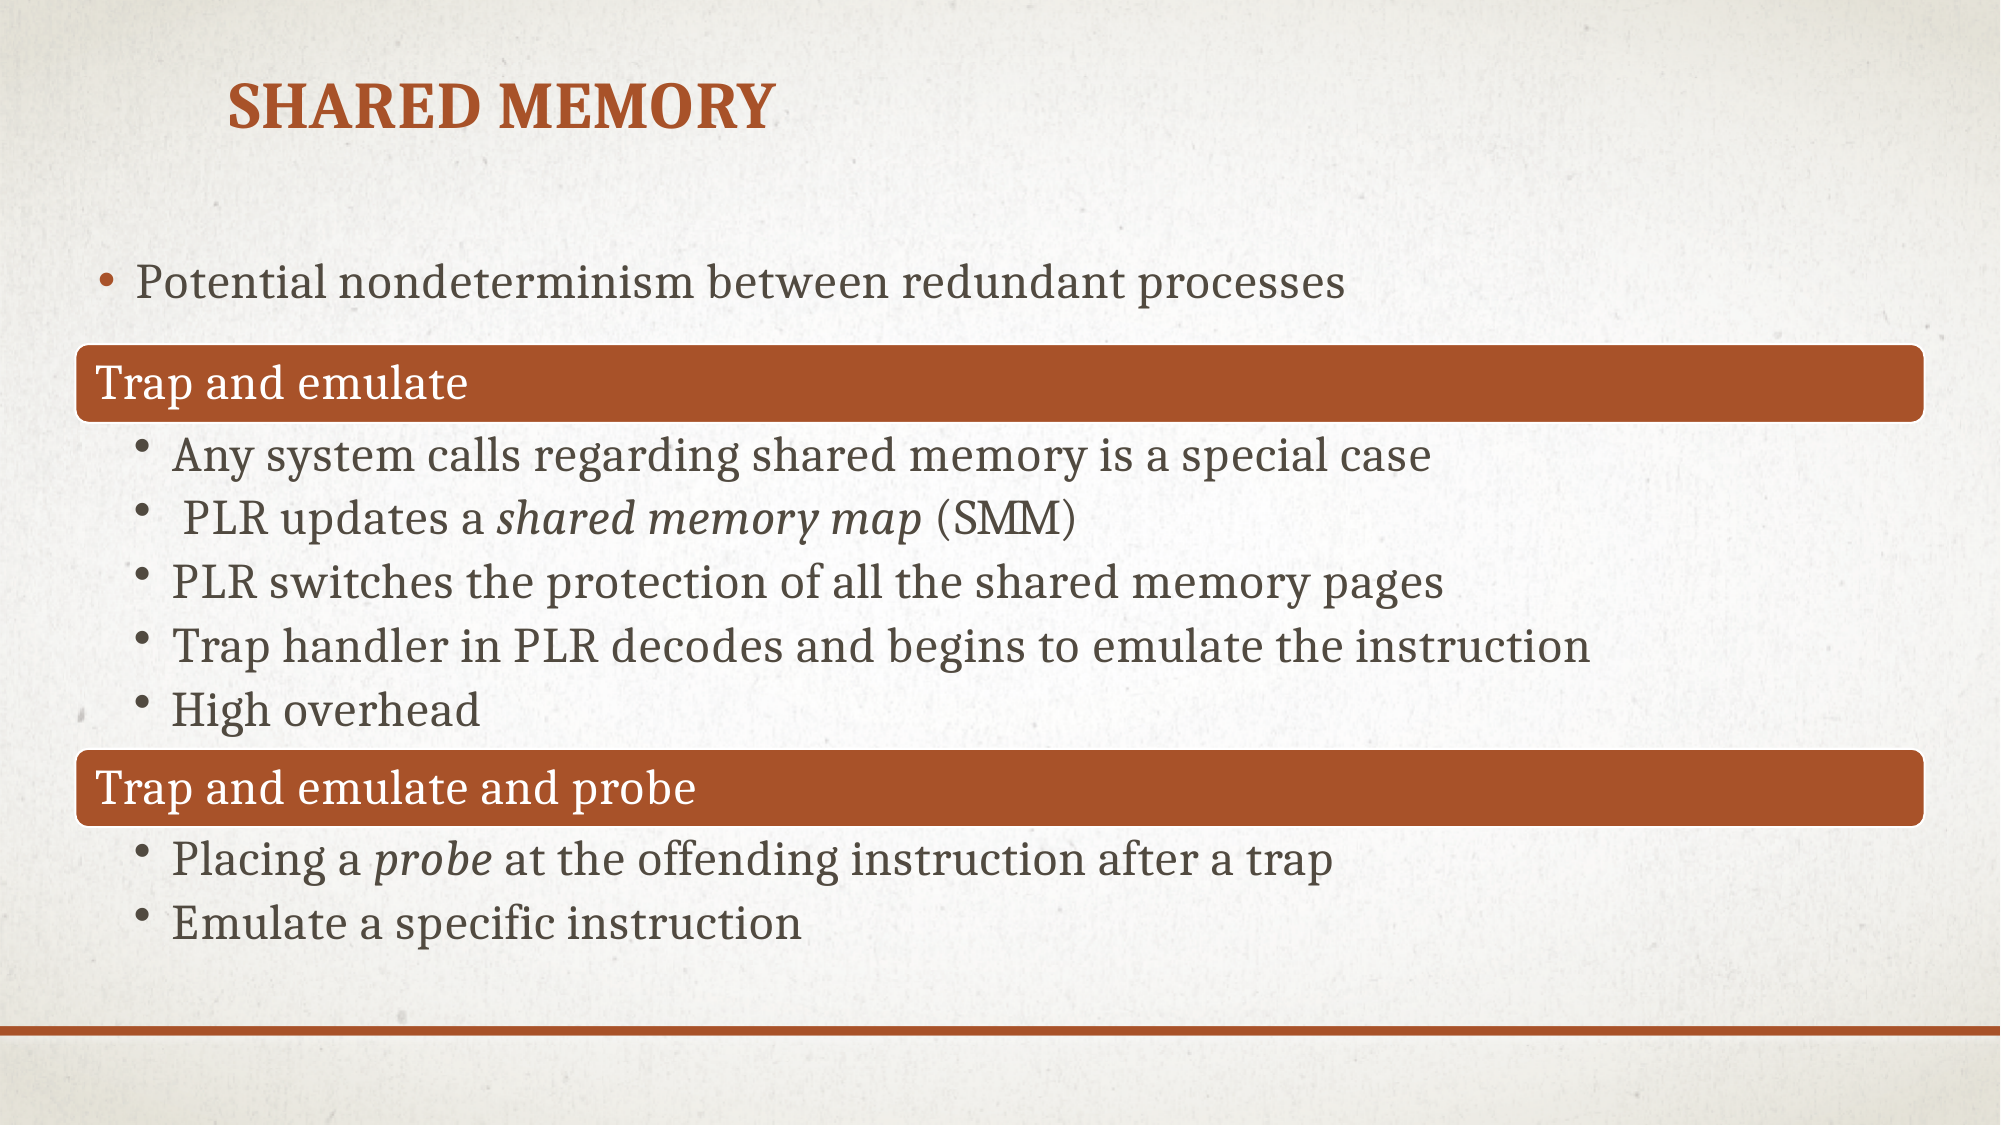

# Shared memory

Potential nondeterminism between redundant processes

Trap and emulate
Any system calls regarding shared memory is a special case
 PLR updates a shared memory map (SMM)
PLR switches the protection of all the shared memory pages
Trap handler in PLR decodes and begins to emulate the instruction
High overhead
Trap and emulate and probe
Placing a probe at the offending instruction after a trap
Emulate a specific instruction